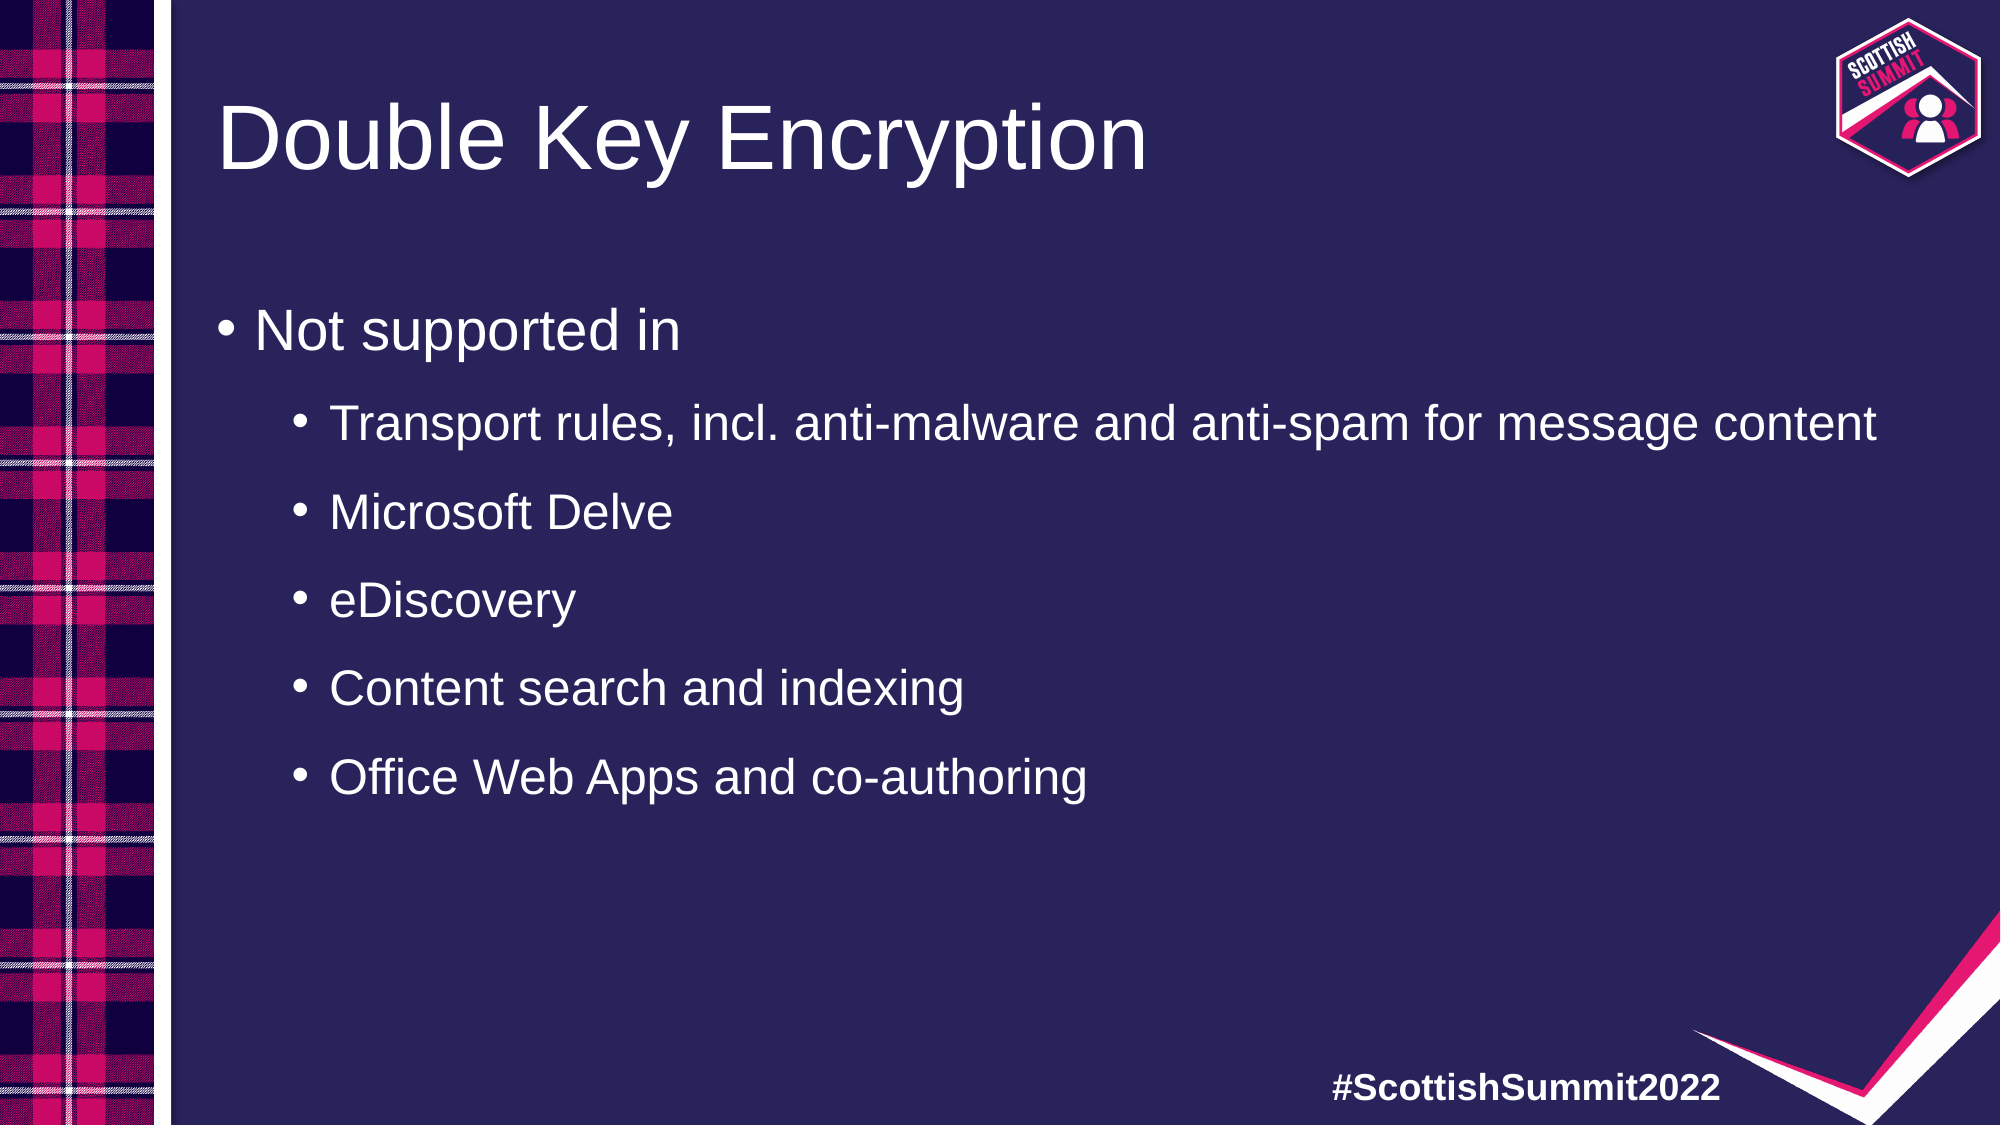

# Double Key Encryption
Not supported in
Transport rules, incl. anti-malware and anti-spam for message content
Microsoft Delve
eDiscovery
Content search and indexing
Office Web Apps and co-authoring